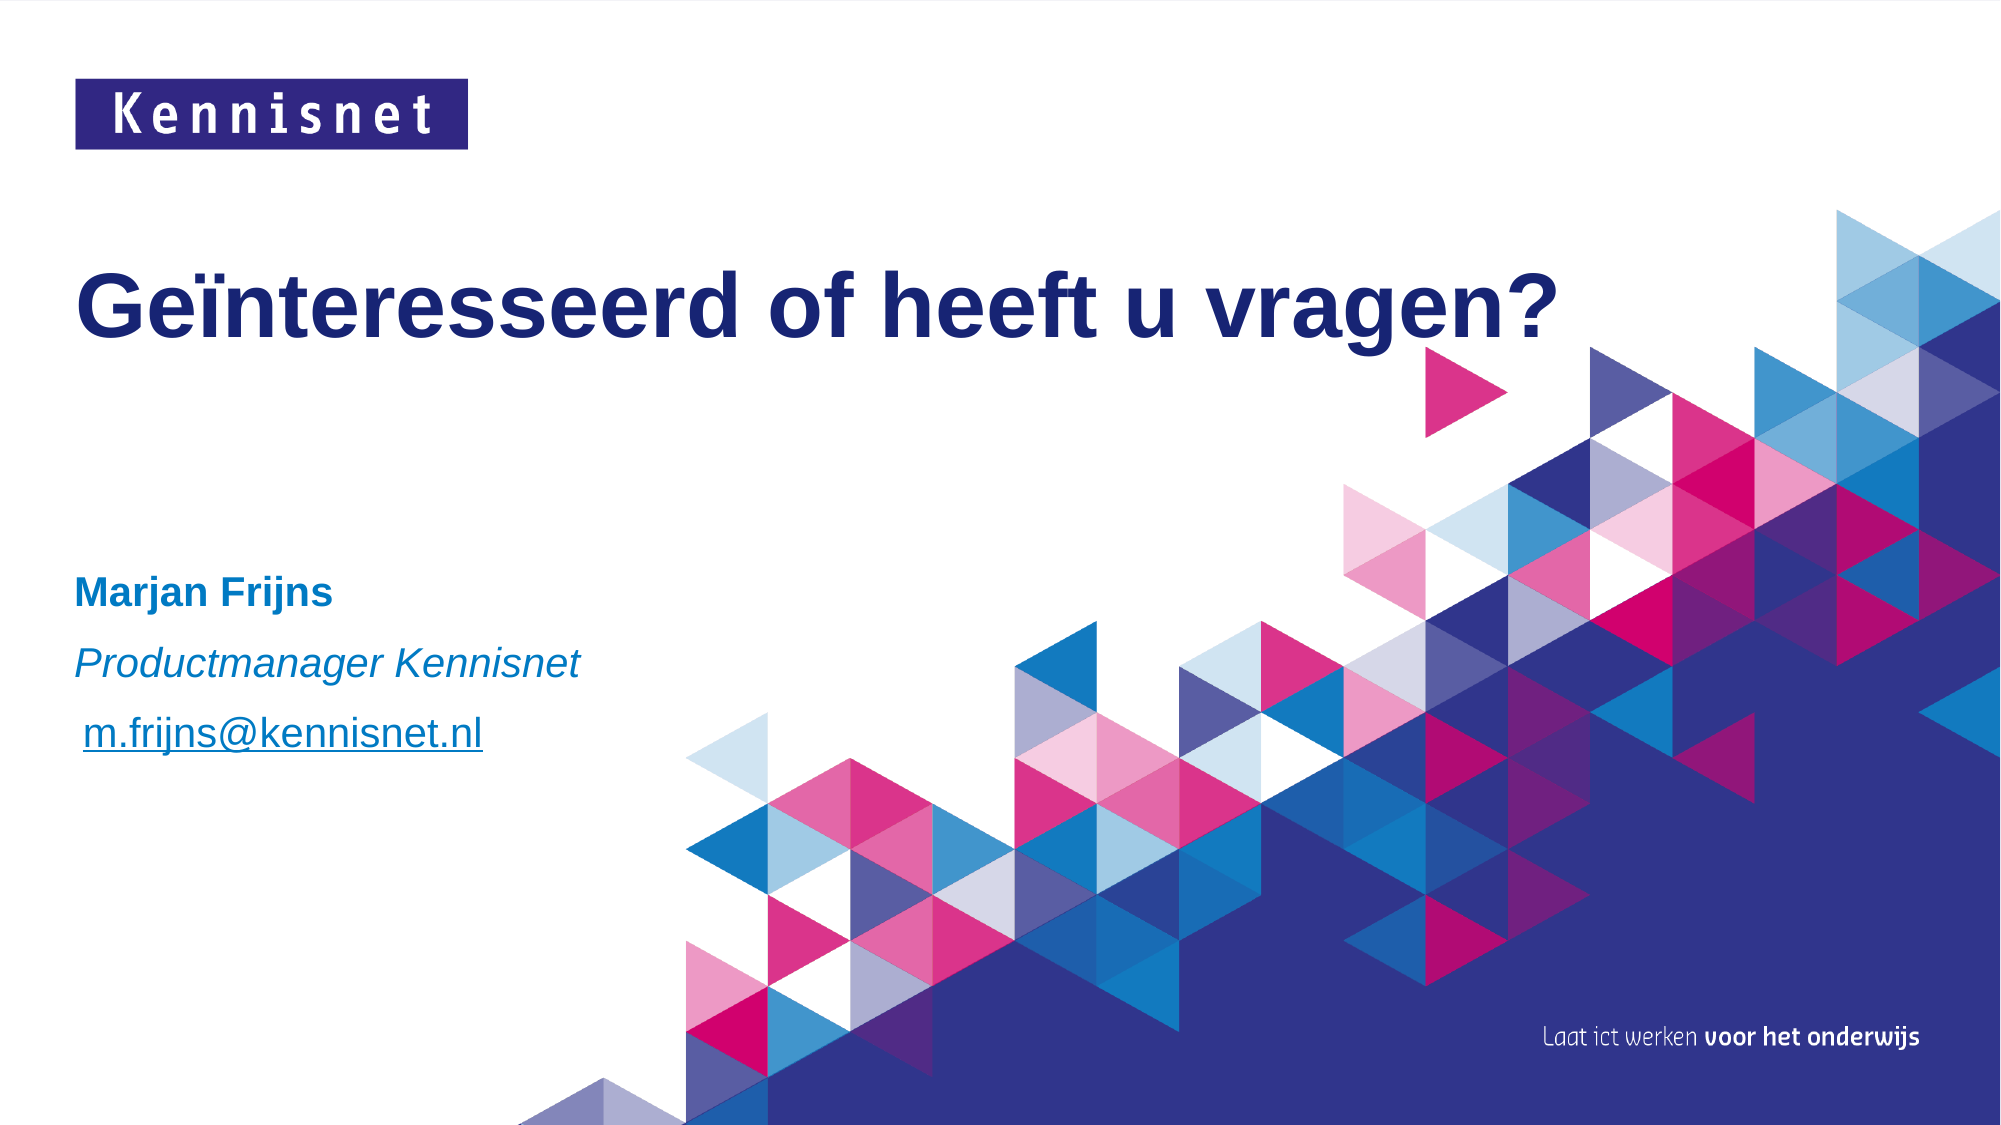

# Geïnteresseerd of heeft u vragen?
Marjan Frijns
Productmanager Kennisnet
m.frijns@kennisnet.nl